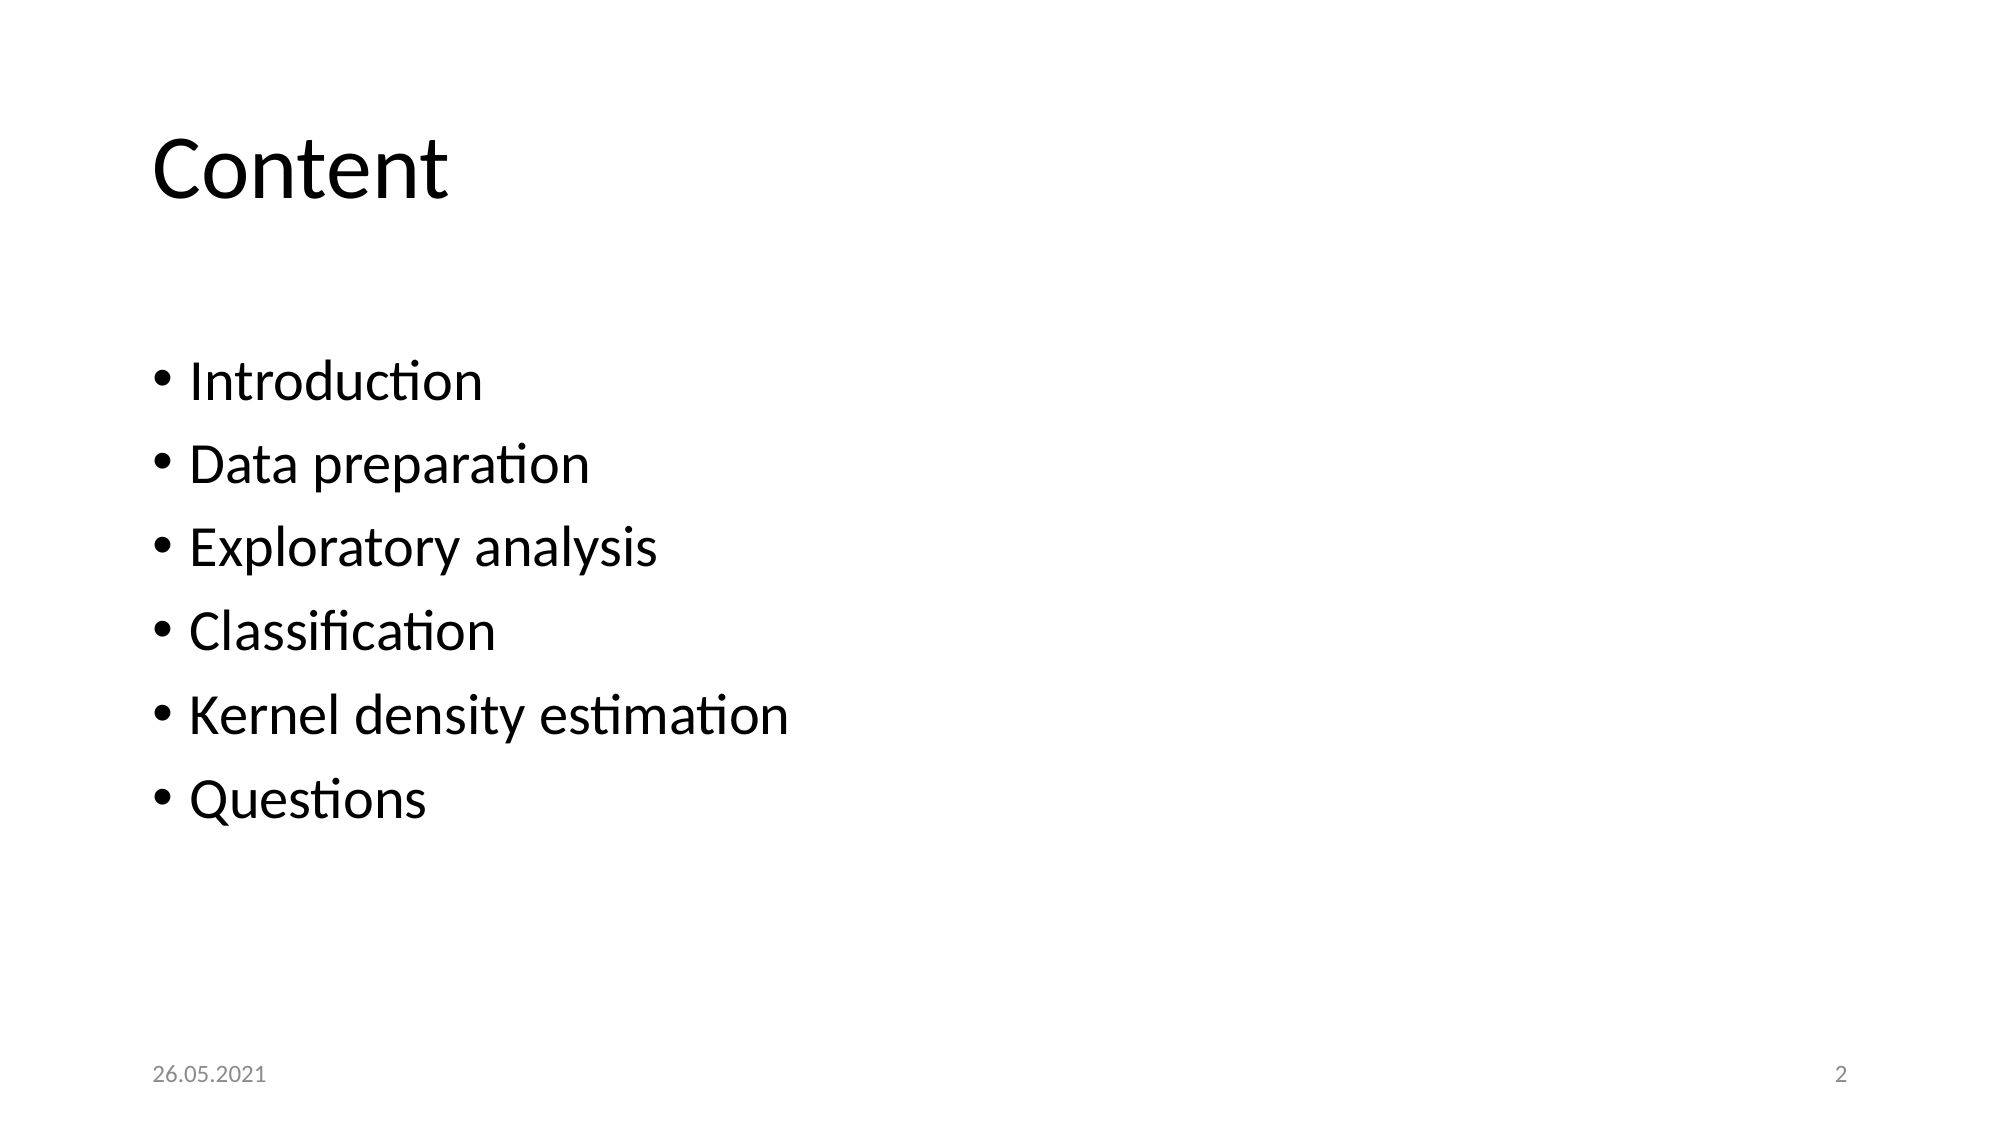

# Content
Introduction
Data preparation
Exploratory analysis
Classification
Kernel density estimation
Questions

26.05.2021
2